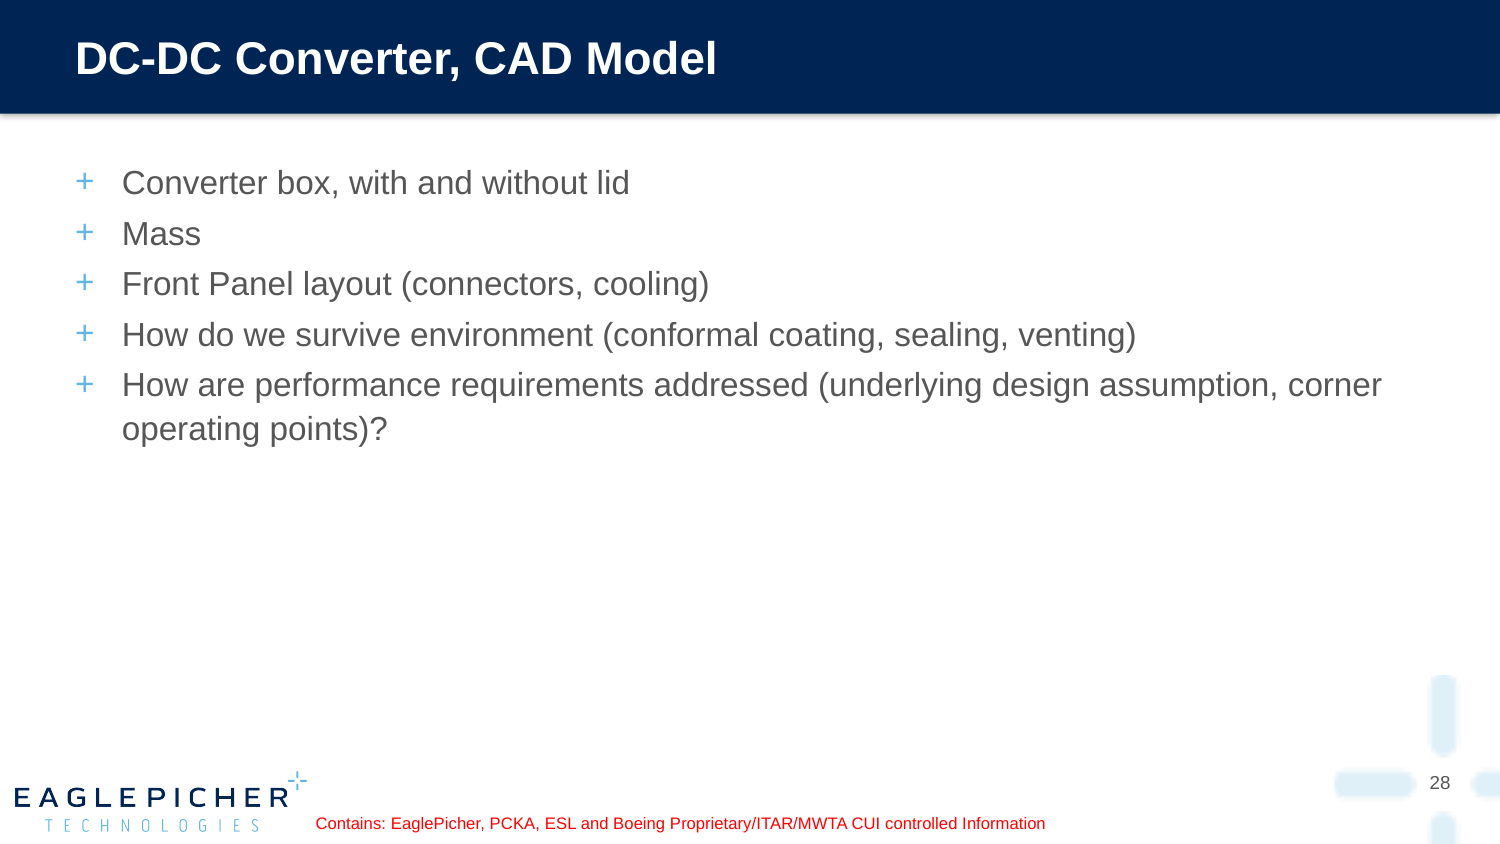

# DC-DC Converter, CAD Model
Converter box, with and without lid
Mass
Front Panel layout (connectors, cooling)
How do we survive environment (conformal coating, sealing, venting)
How are performance requirements addressed (underlying design assumption, corner operating points)?